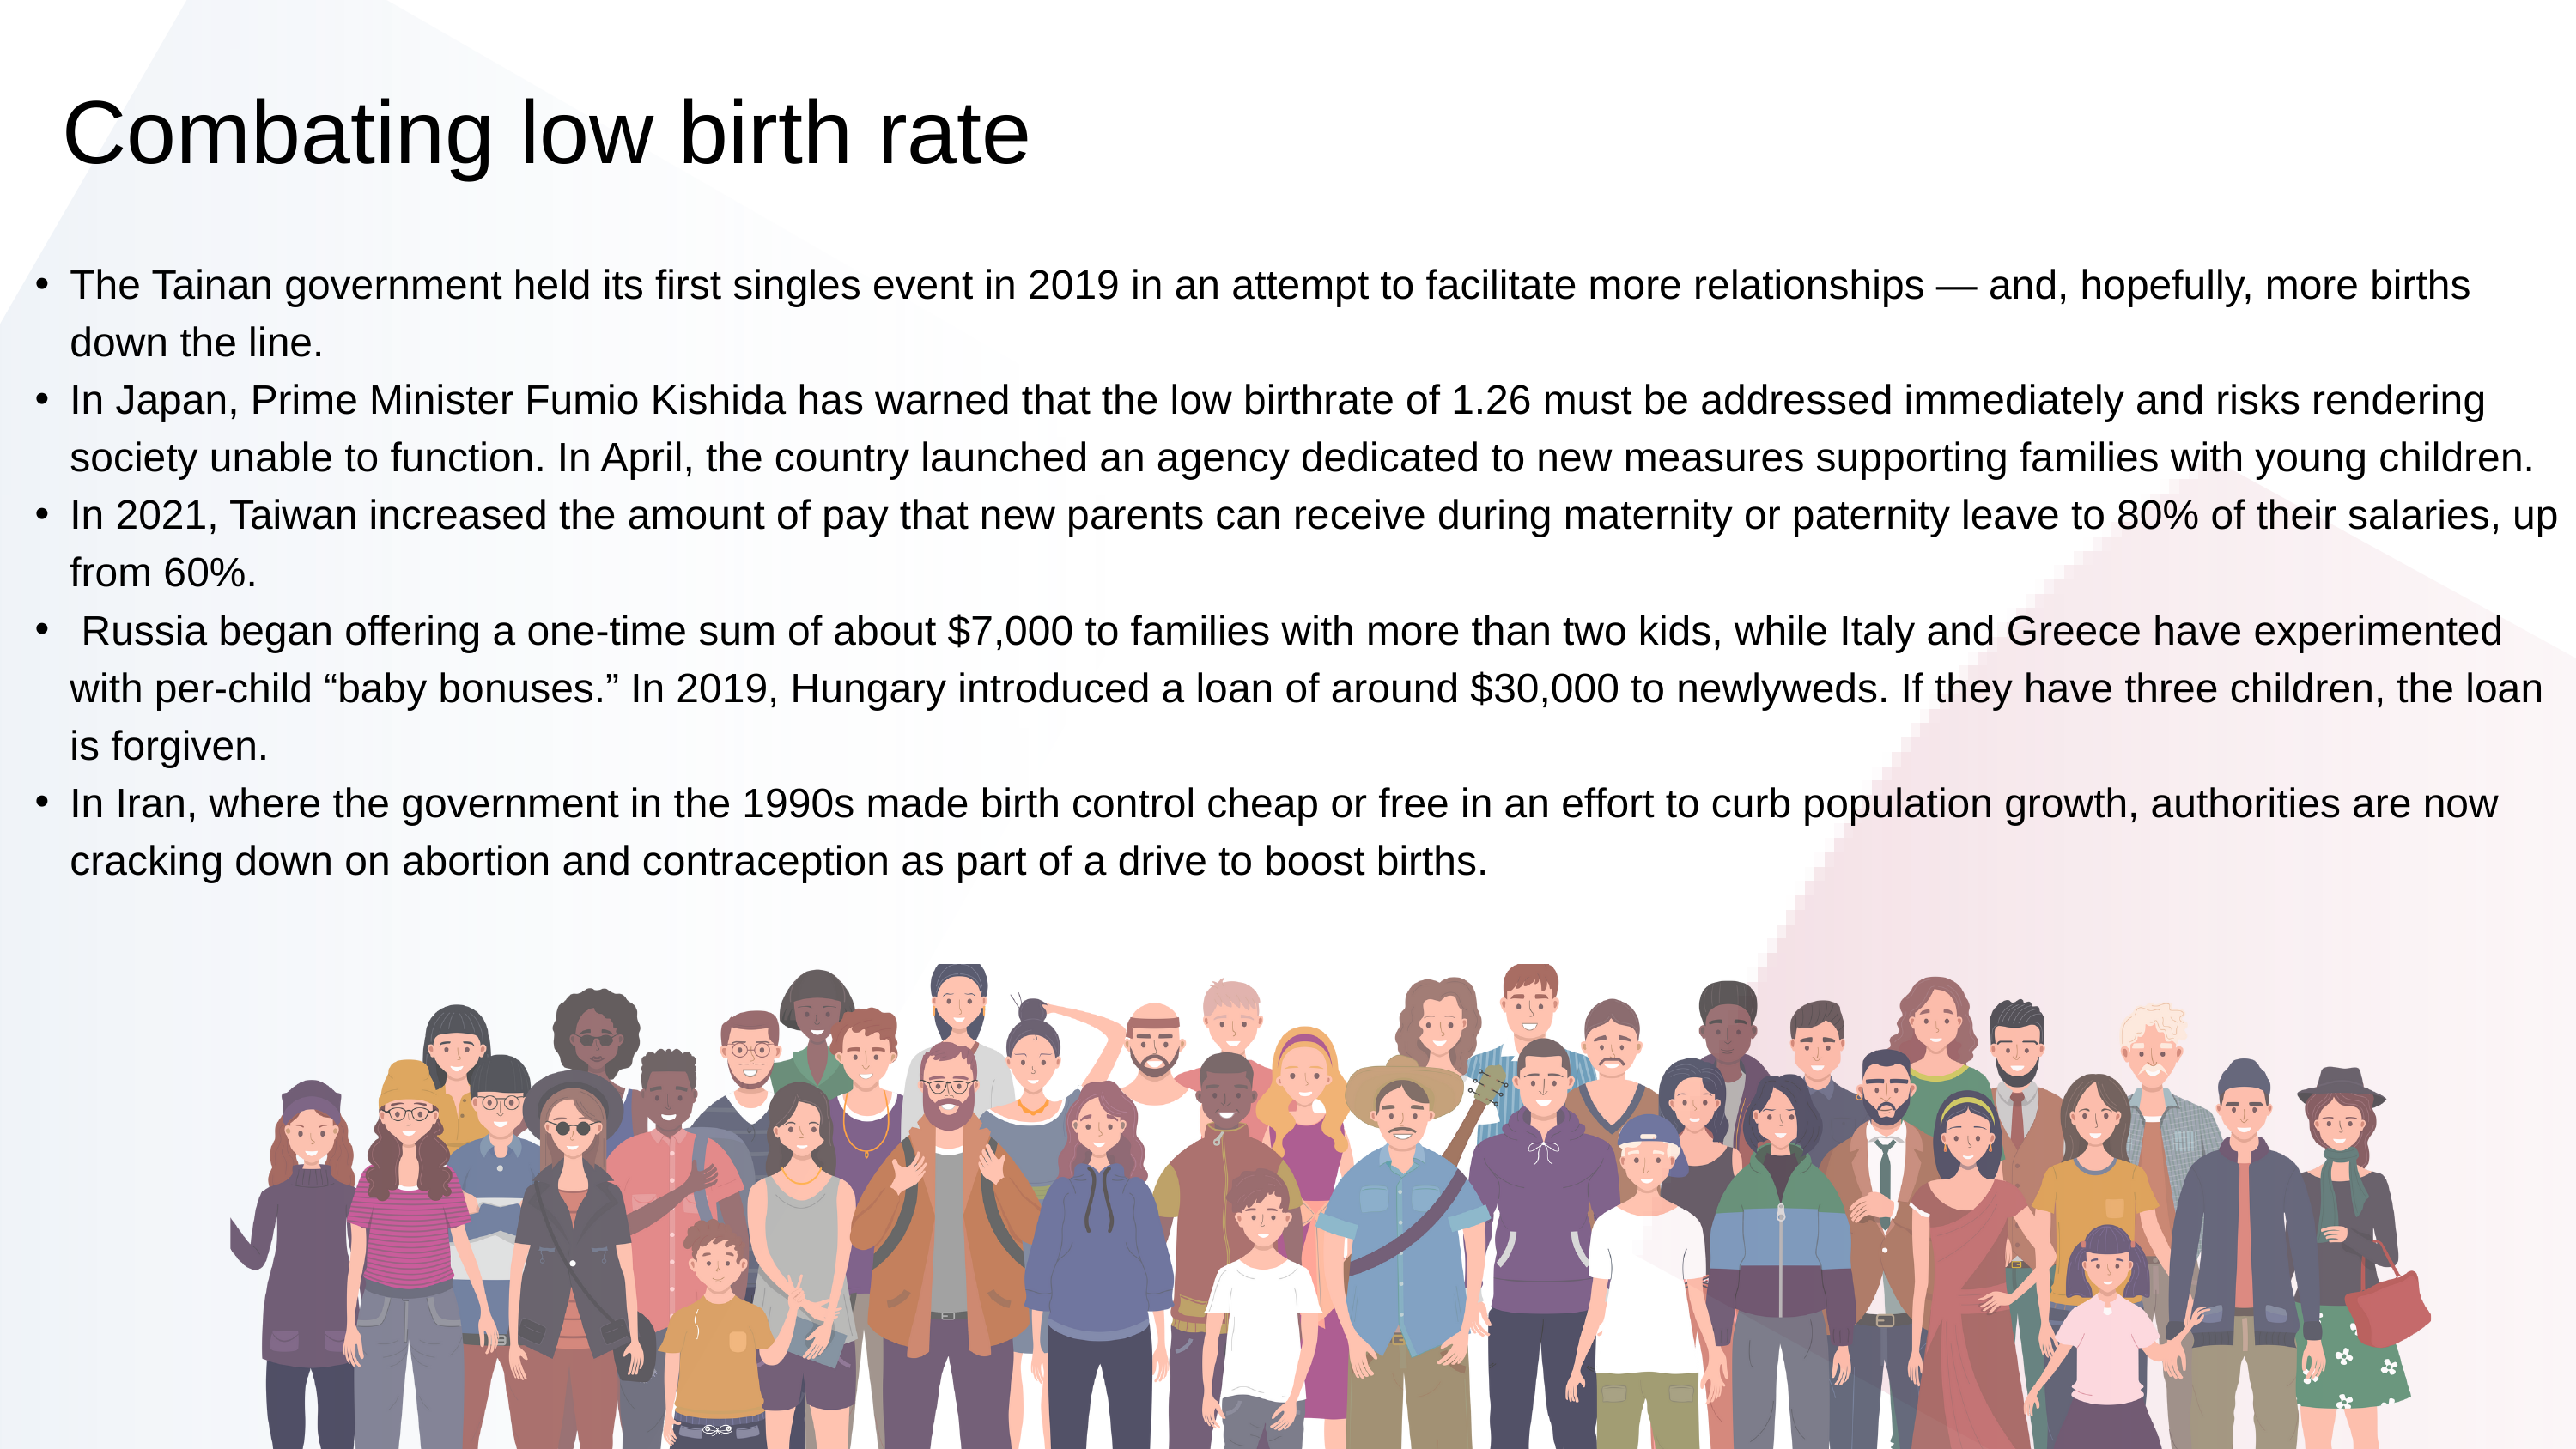

Combating low birth rate

The Tainan government held its first singles event in 2019 in an attempt to facilitate more relationships — and, hopefully, more births down the line.
In Japan, Prime Minister Fumio Kishida has warned that the low birthrate of 1.26 must be addressed immediately and risks rendering society unable to function. In April, the country launched an agency dedicated to new measures supporting families with young children.
In 2021, Taiwan increased the amount of pay that new parents can receive during maternity or paternity leave to 80% of their salaries, up from 60%.
 Russia began offering a one-time sum of about $7,000 to families with more than two kids, while Italy and Greece have experimented with per-child “baby bonuses.” In 2019, Hungary introduced a loan of around $30,000 to newlyweds. If they have three children, the loan is forgiven.
In Iran, where the government in the 1990s made birth control cheap or free in an effort to curb population growth, authorities are now cracking down on abortion and contraception as part of a drive to boost births.